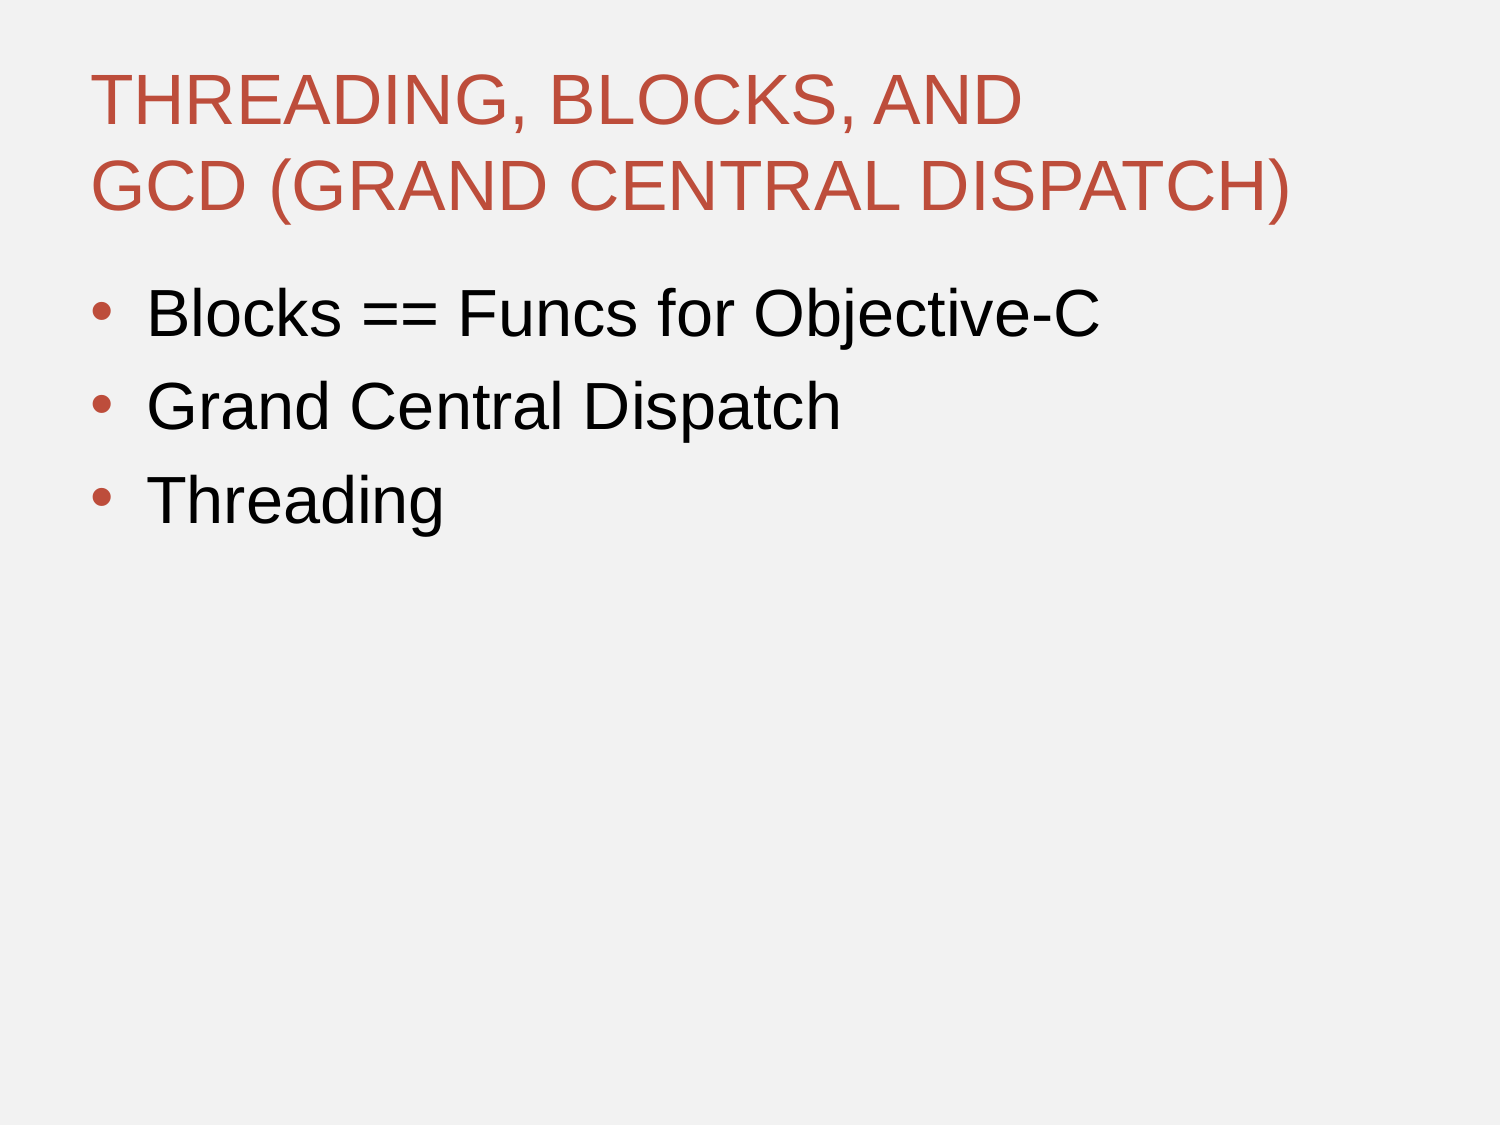

# Threading, blocks, and GCD (Grand Central Dispatch)
Blocks == Funcs for Objective-C
Grand Central Dispatch
Threading